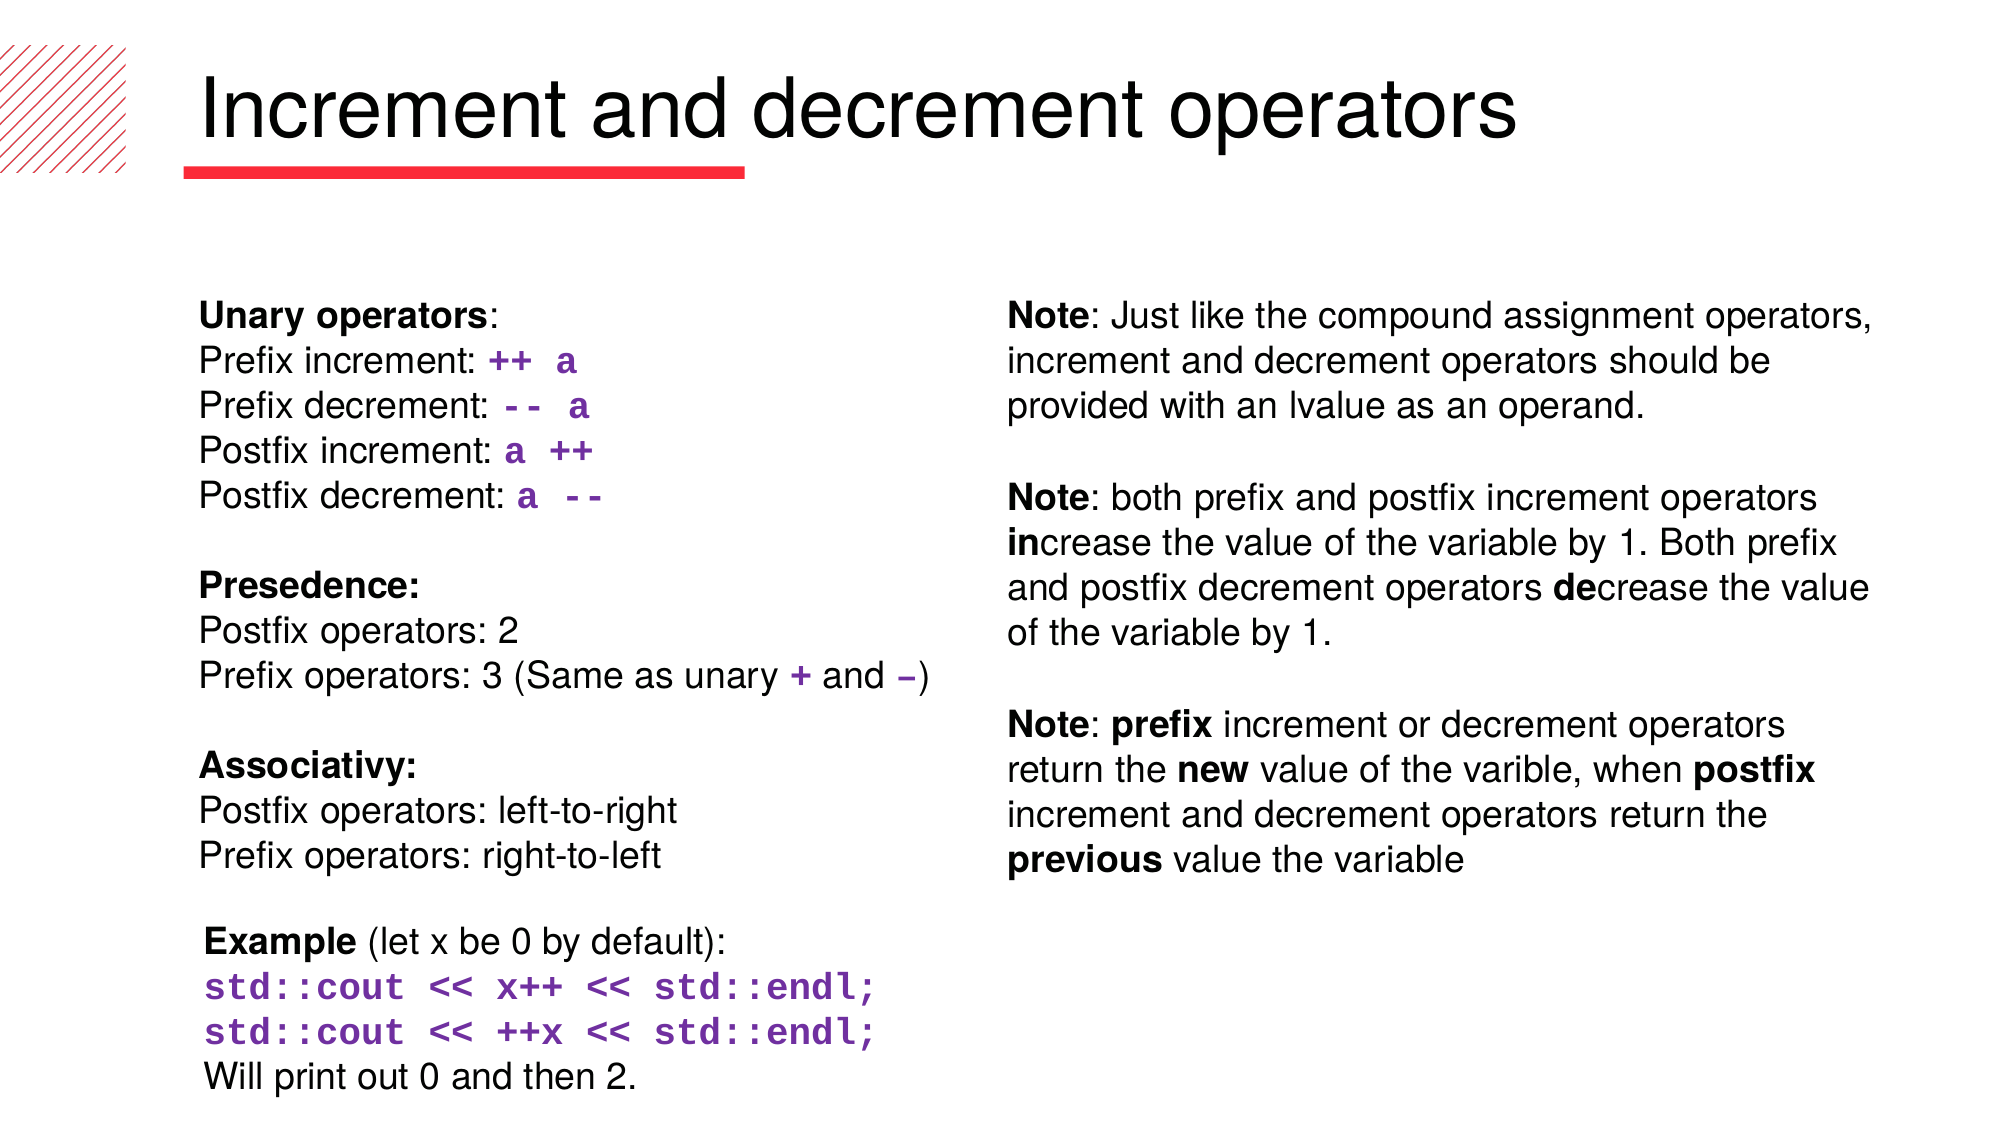

Increment and decrement operators
Unary operators:
Prefix increment: ++ a
Prefix decrement: -- a
Postfix increment: a ++
Postfix decrement: a --

Presedence:
Postfix operators: 2
Prefix operators: 3 (Same as unary + and –)

Associativy:
Postfix operators: left-to-right
Prefix operators: right-to-left
Note: Just like the compound assignment operators, increment and decrement operators should be provided with an lvalue as an operand.
Note: both prefix and postfix increment operators increase the value of the variable by 1. Both prefix and postfix decrement operators decrease the value of the variable by 1.
Note: prefix increment or decrement operators return the new value of the varible, when postfix increment and decrement operators return the previous value the variable
Example (let x be 0 by default):
std::cout << x++ << std::endl;
std::cout << ++x << std::endl;
Will print out 0 and then 2.